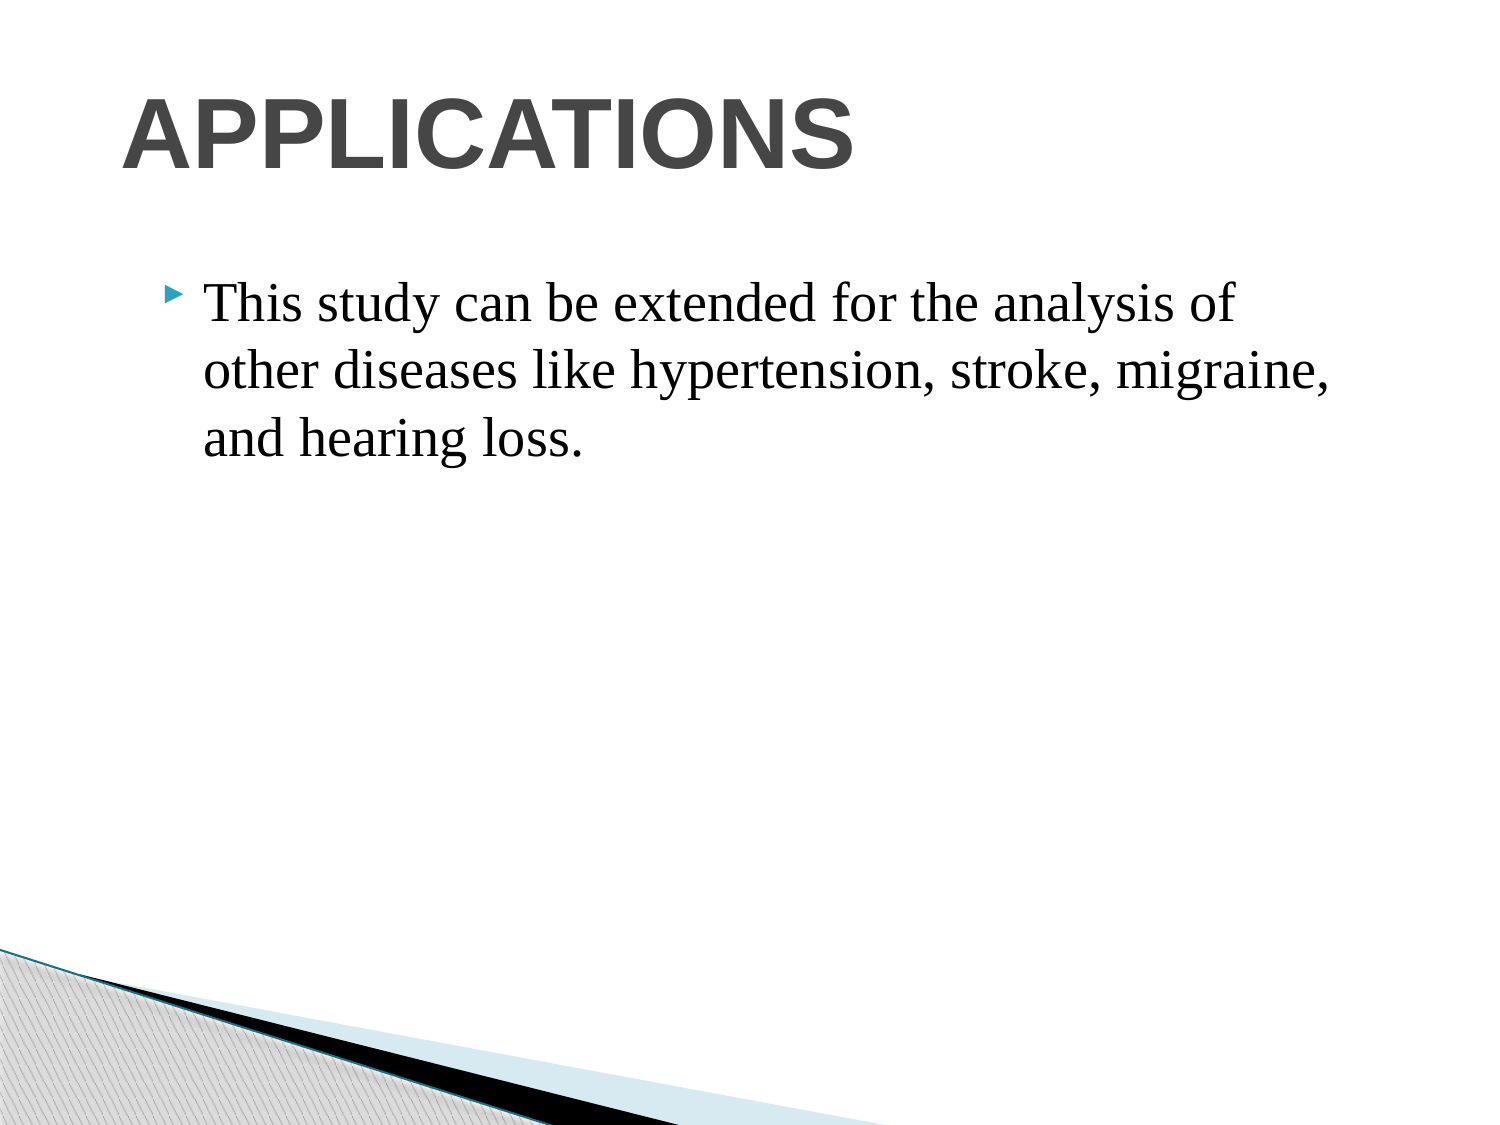

# APPLICATIONS
This study can be extended for the analysis of other diseases like hypertension, stroke, migraine, and hearing loss.